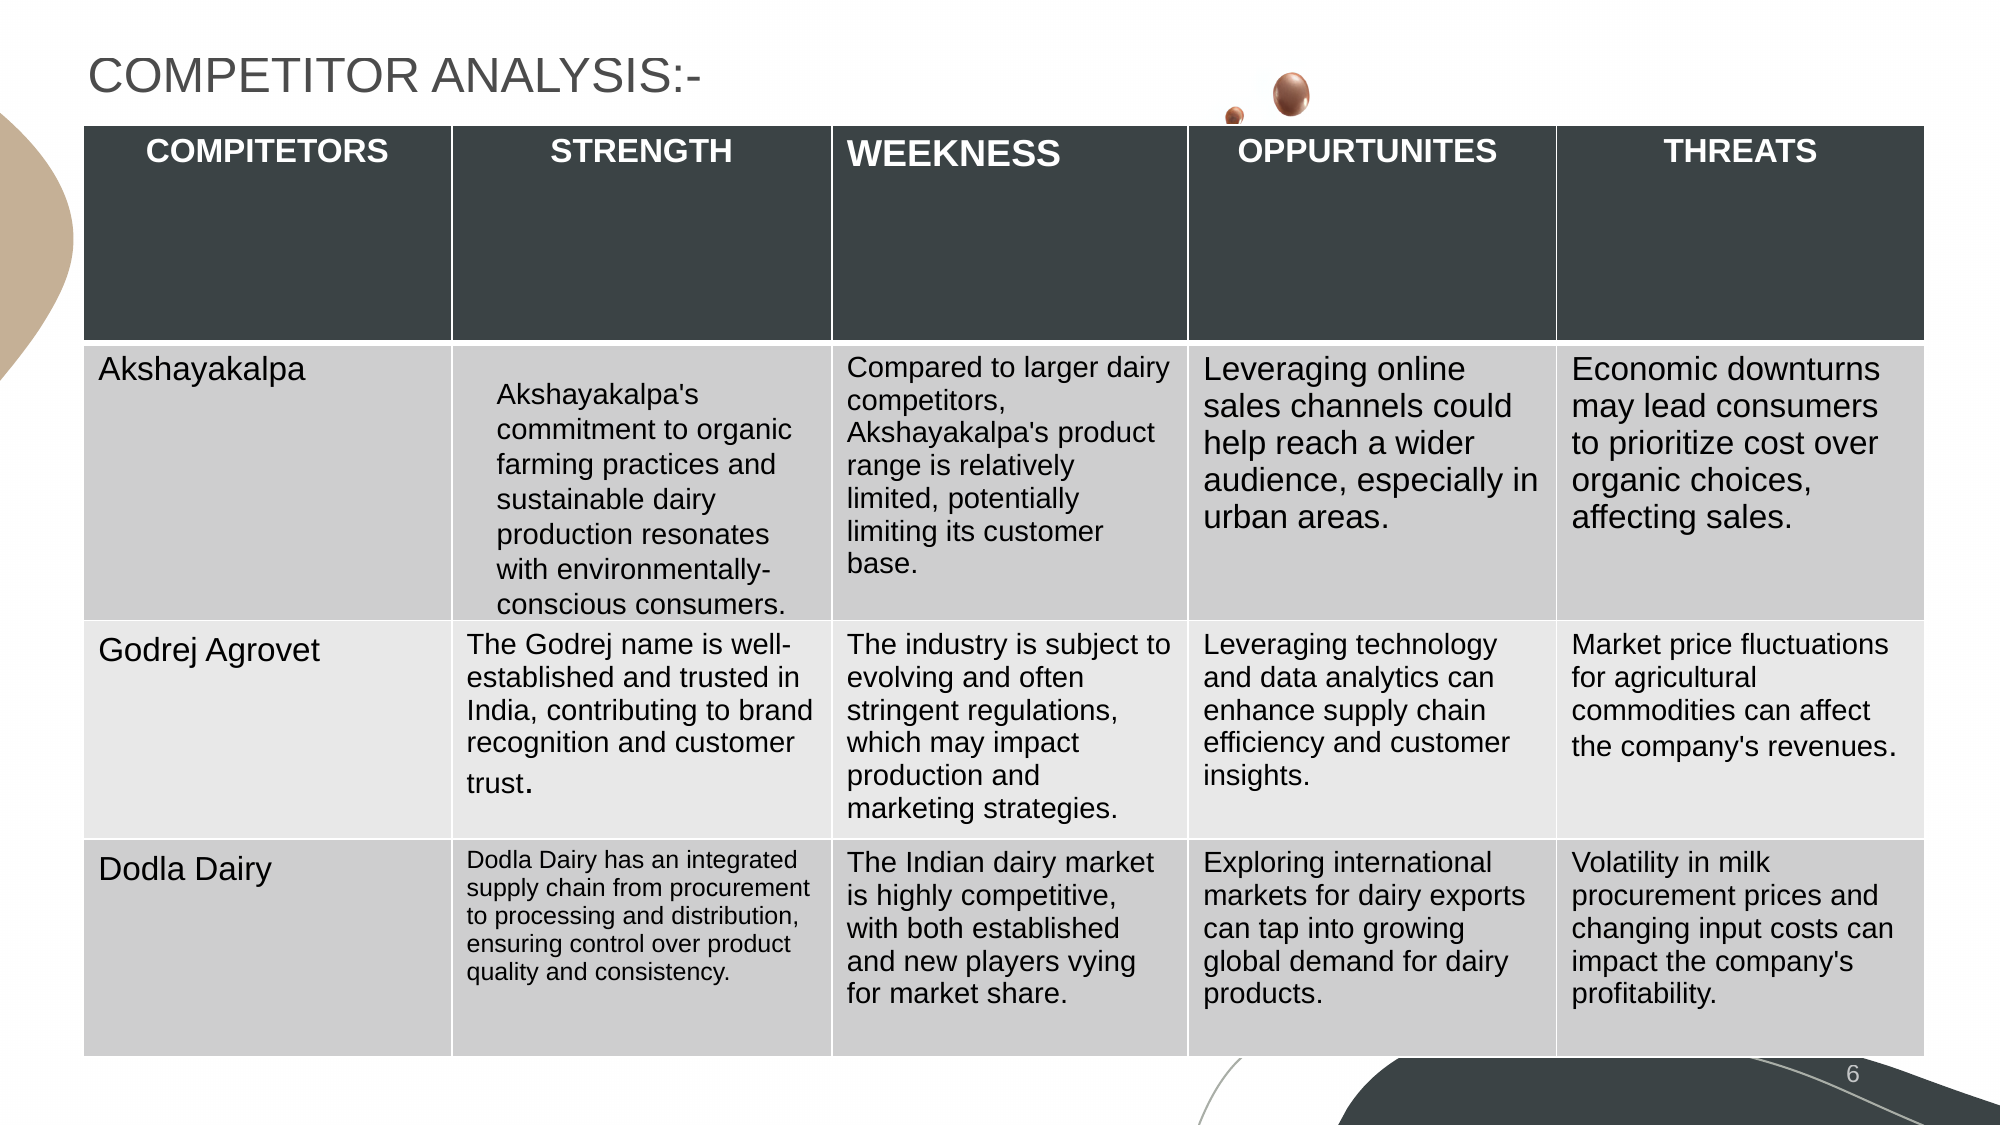

COMPETITOR ANALYSIS:-
#
| COMPITETORS | STRENGTH | WEEKNESS | OPPURTUNITES | THREATS |
| --- | --- | --- | --- | --- |
| Akshayakalpa |  | Compared to larger dairy competitors, Akshayakalpa's product range is relatively limited, potentially limiting its customer base. | Leveraging online sales channels could help reach a wider audience, especially in urban areas. | Economic downturns may lead consumers to prioritize cost over organic choices, affecting sales. |
| Godrej Agrovet | The Godrej name is well-established and trusted in India, contributing to brand recognition and customer trust. | The industry is subject to evolving and often stringent regulations, which may impact production and marketing strategies. | Leveraging technology and data analytics can enhance supply chain efficiency and customer insights. | Market price fluctuations for agricultural commodities can affect the company's revenues. |
| Dodla Dairy | Dodla Dairy has an integrated supply chain from procurement to processing and distribution, ensuring control over product quality and consistency. | The Indian dairy market is highly competitive, with both established and new players vying for market share. | Exploring international markets for dairy exports can tap into growing global demand for dairy products. | Volatility in milk procurement prices and changing input costs can impact the company's profitability. |
Akshayakalpa's commitment to organic farming practices and sustainable dairy production resonates with environmentally-conscious consumers.
6